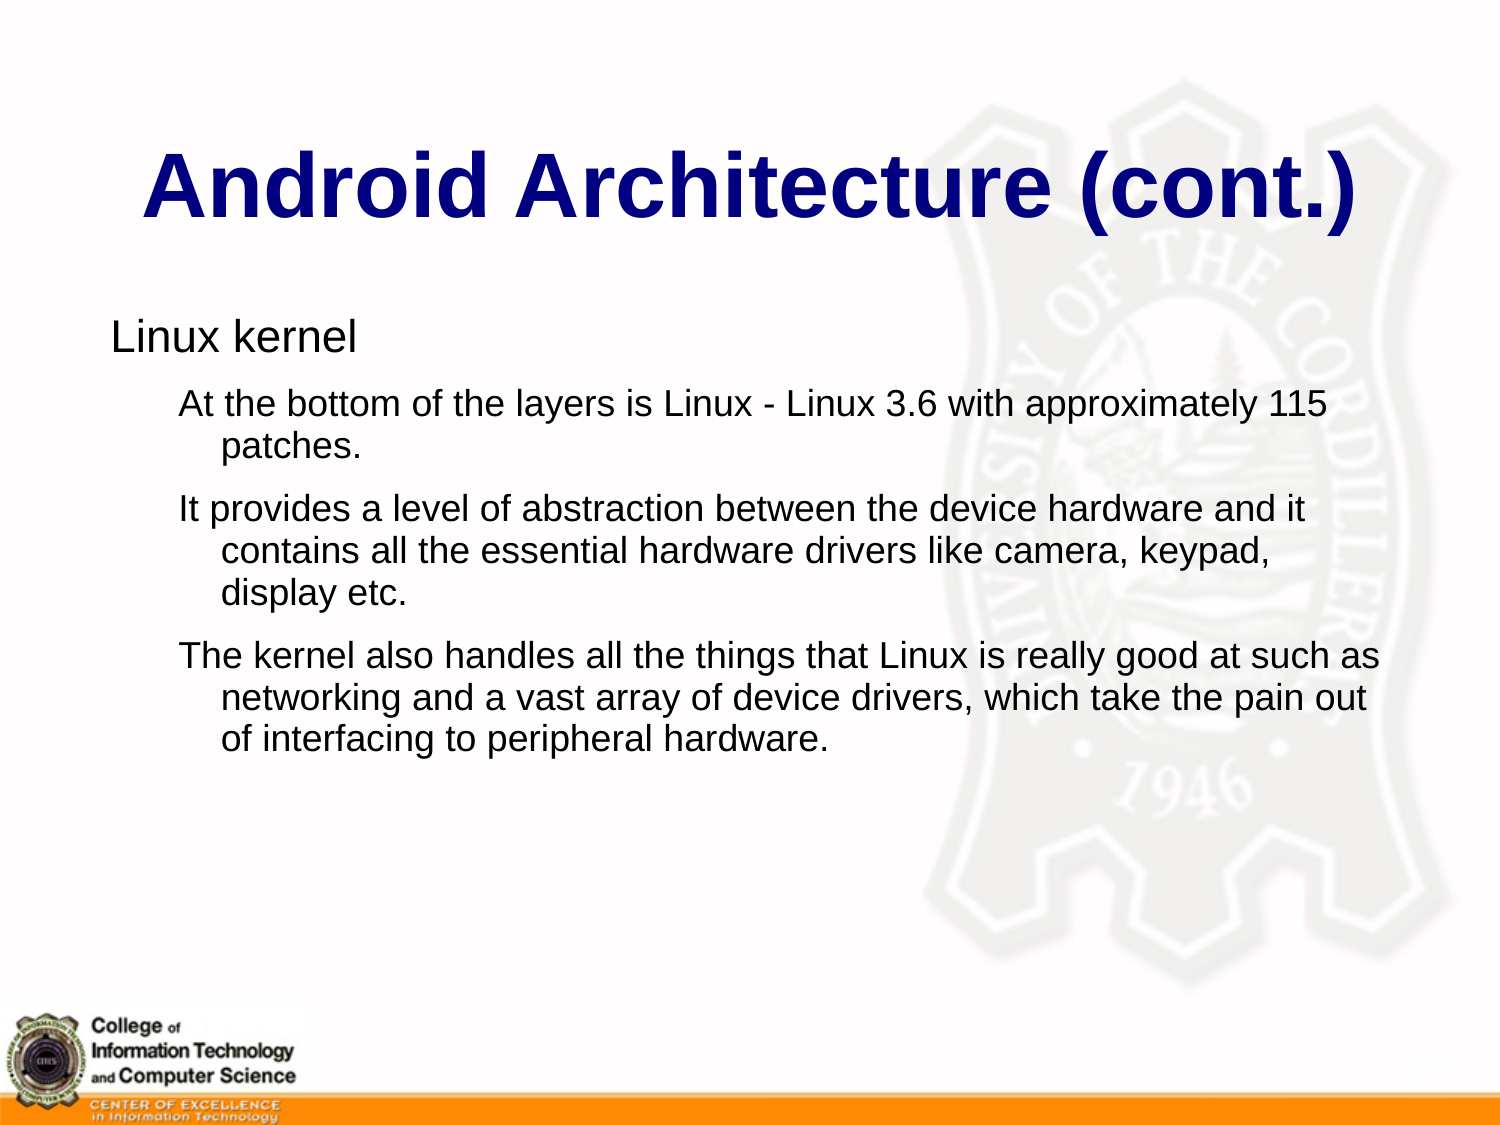

# Android Architecture (cont.)
Linux kernel
At the bottom of the layers is Linux - Linux 3.6 with approximately 115 patches.
It provides a level of abstraction between the device hardware and it contains all the essential hardware drivers like camera, keypad, display etc.
The kernel also handles all the things that Linux is really good at such as networking and a vast array of device drivers, which take the pain out of interfacing to peripheral hardware.